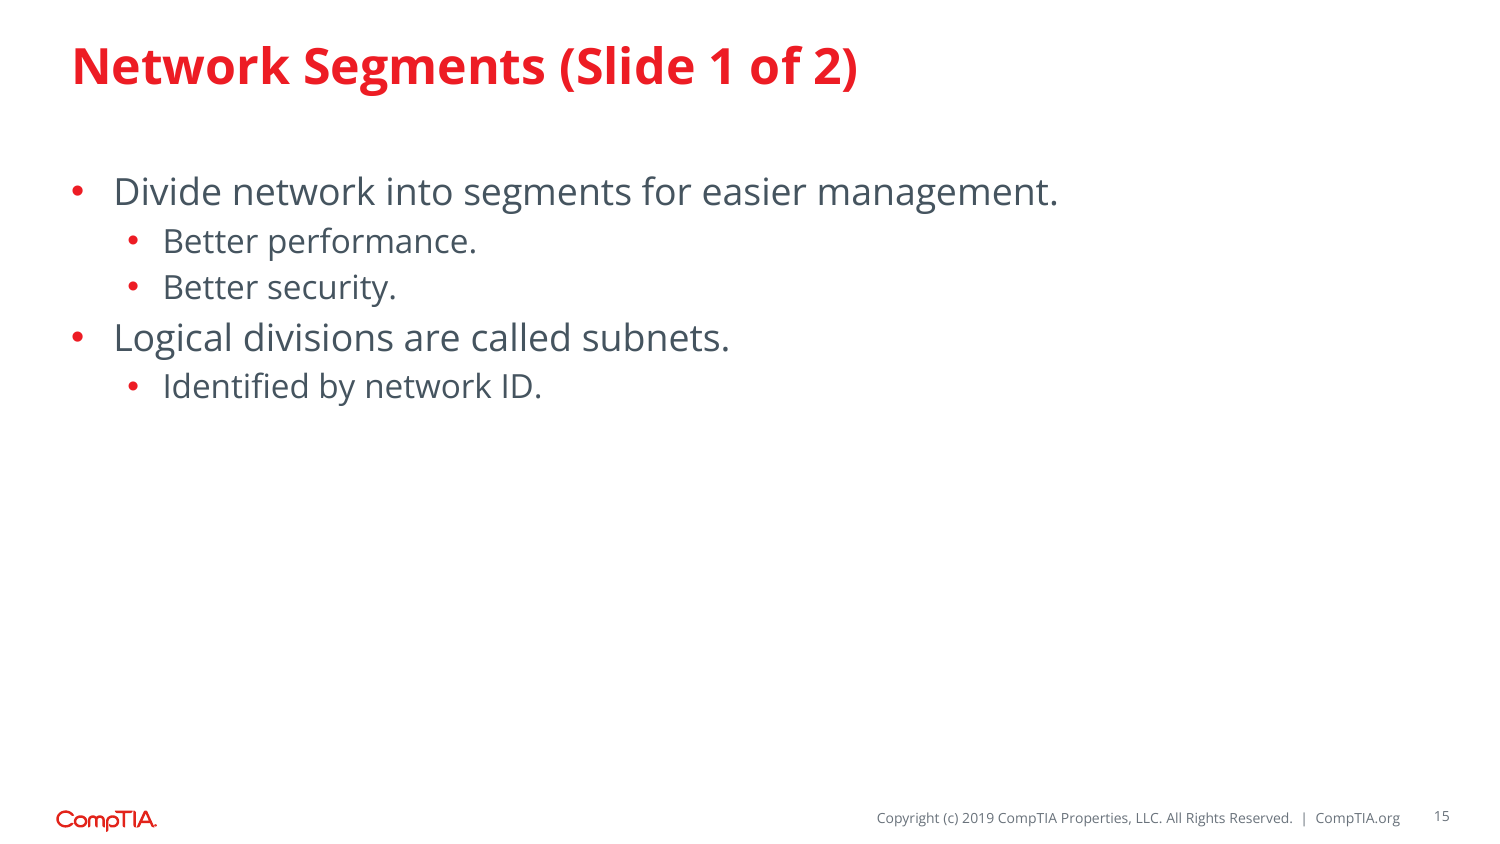

# Network Segments (Slide 1 of 2)
Divide network into segments for easier management.
Better performance.
Better security.
Logical divisions are called subnets.
Identified by network ID.
15